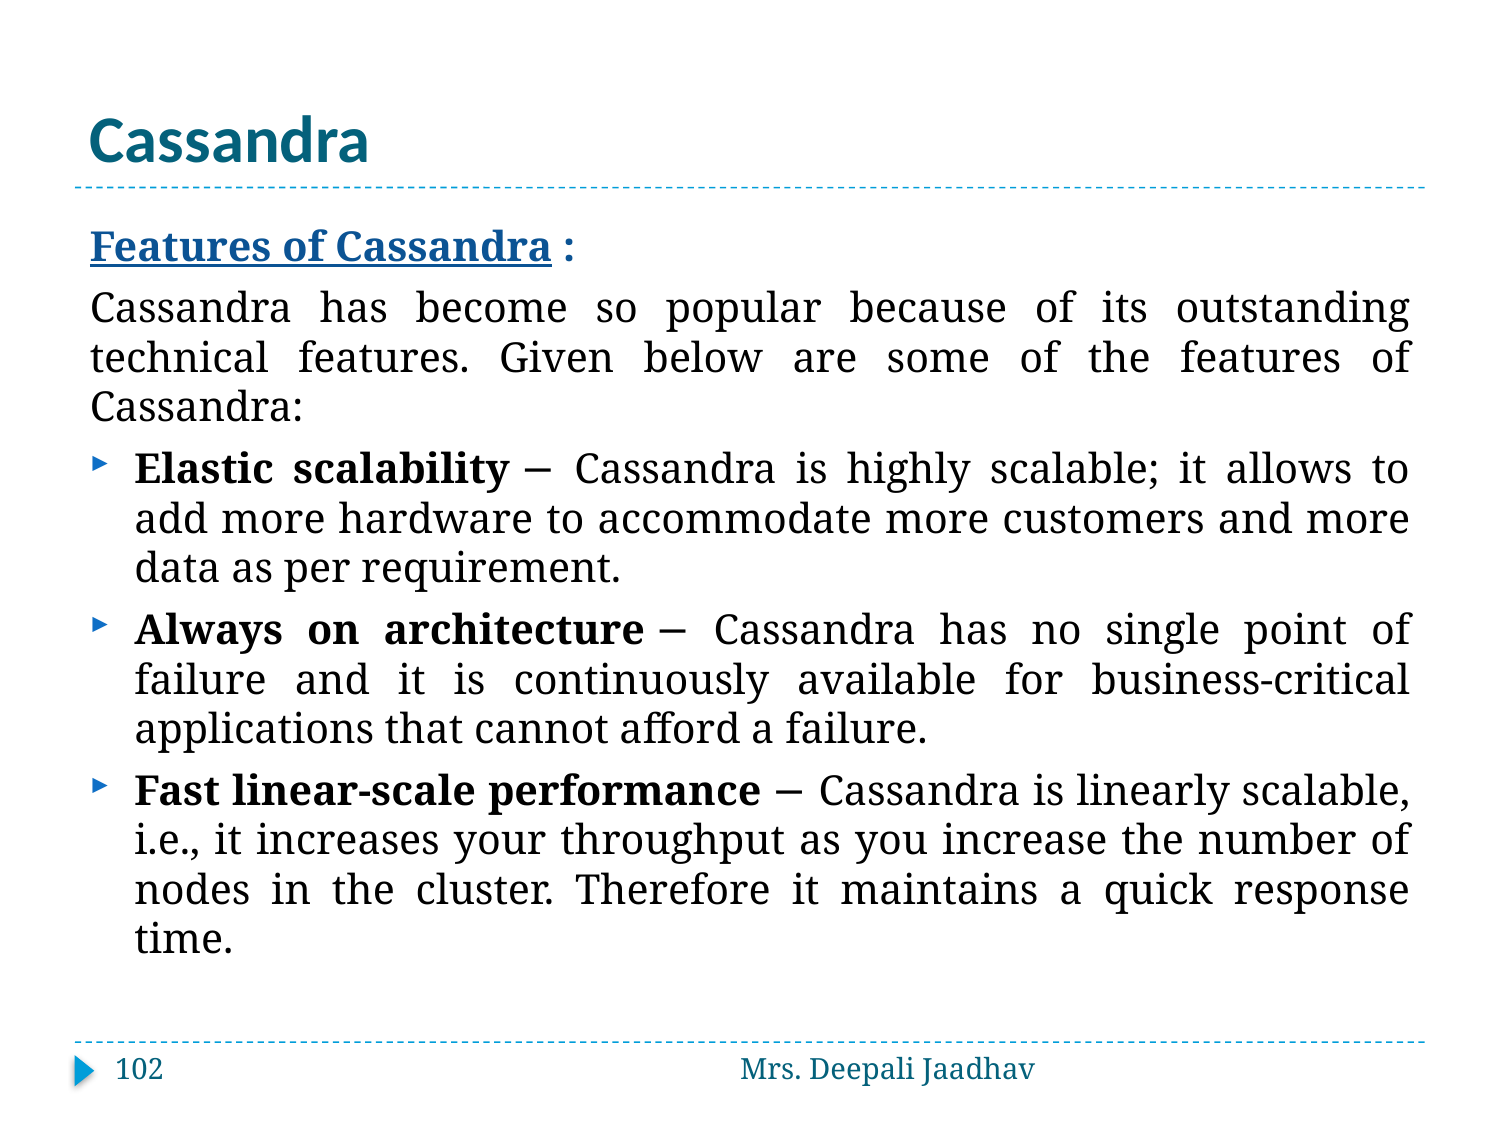

# Cassandra
Features of Cassandra :
Cassandra has become so popular because of its outstanding technical features. Given below are some of the features of Cassandra:
Elastic scalability − Cassandra is highly scalable; it allows to add more hardware to accommodate more customers and more data as per requirement.
Always on architecture − Cassandra has no single point of failure and it is continuously available for business-critical applications that cannot afford a failure.
Fast linear-scale performance − Cassandra is linearly scalable, i.e., it increases your throughput as you increase the number of nodes in the cluster. Therefore it maintains a quick response time.

102
Mrs. Deepali Jaadhav